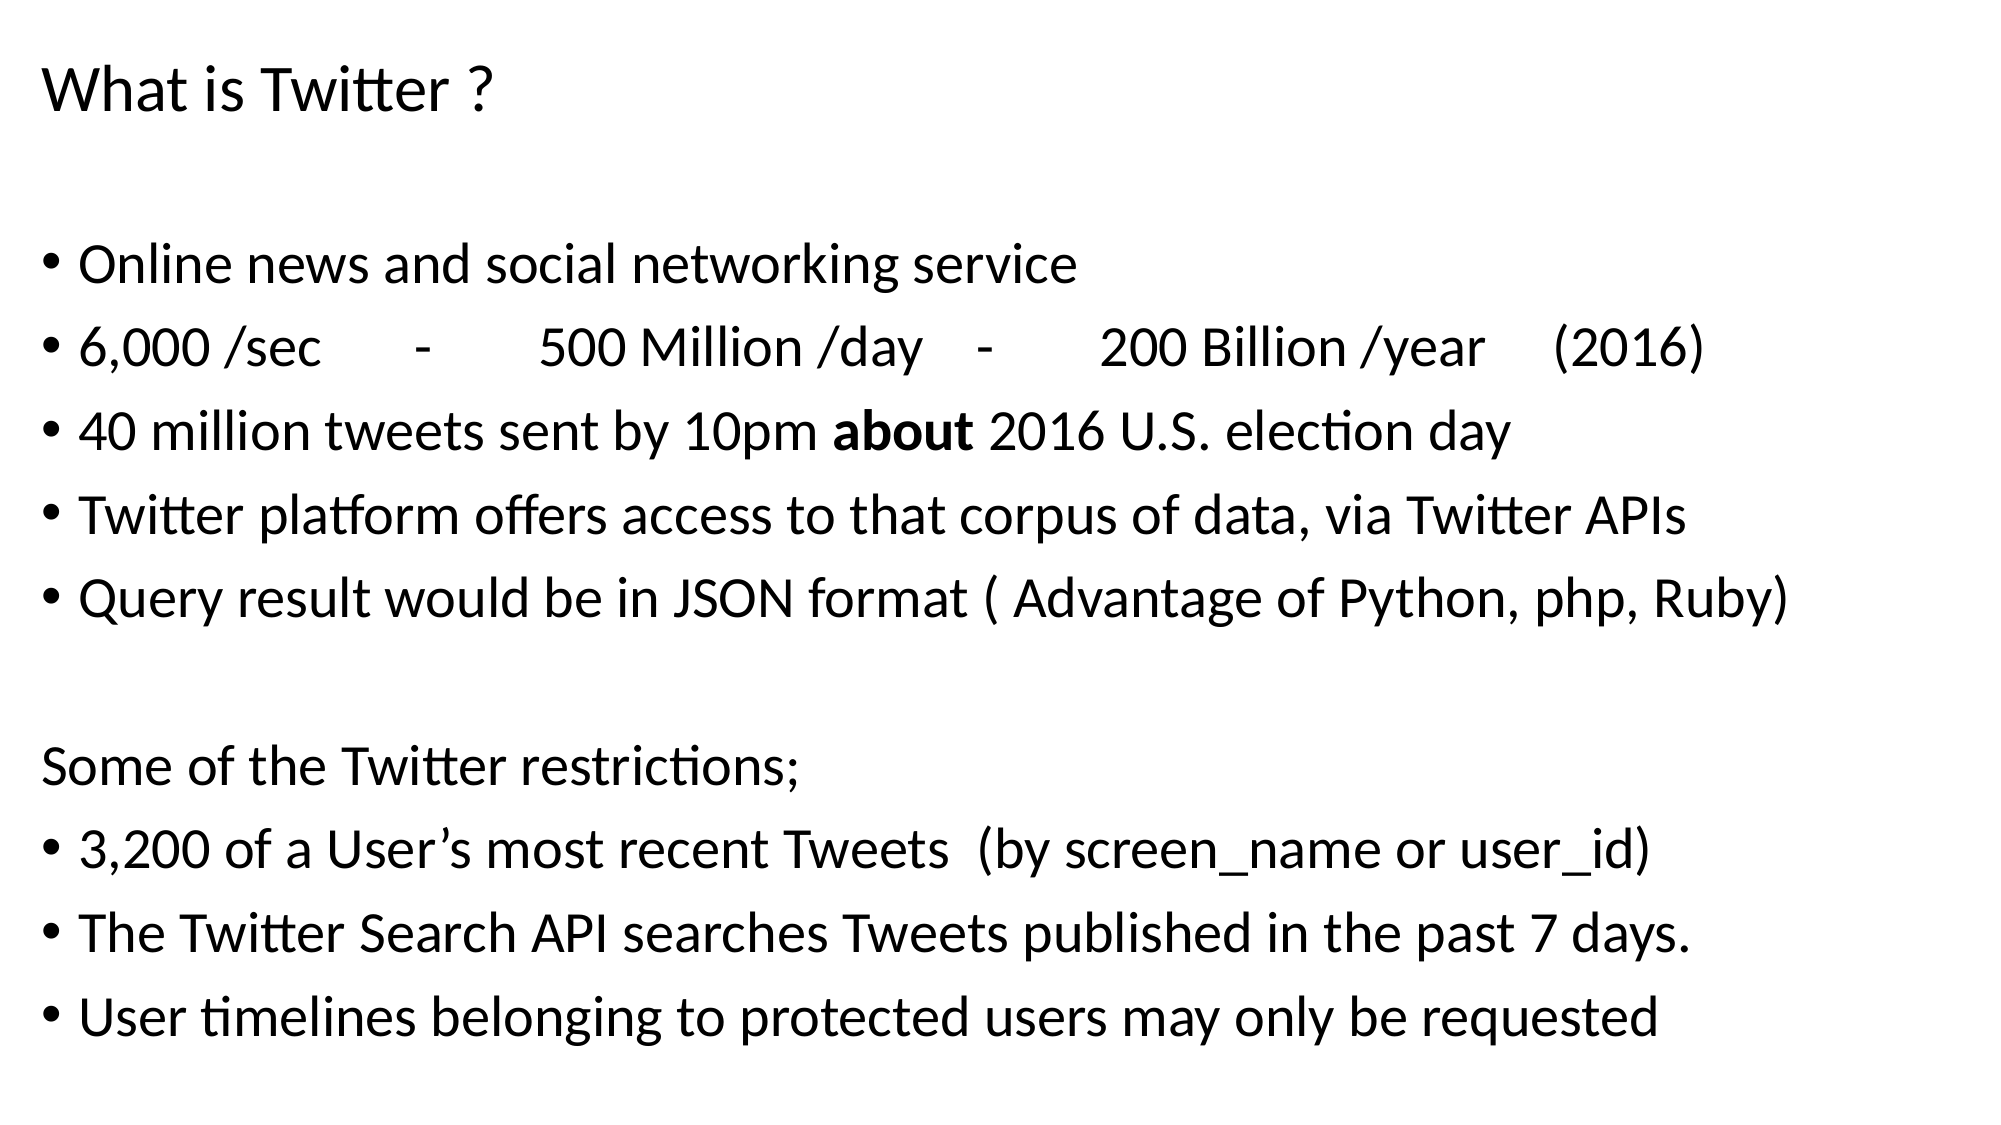

# What is Twitter ?
Online news and social networking service
6,000 /sec       -        500 Million /day    -        200 Billion /year     (2016)
40 million tweets sent by 10pm about 2016 U.S. election day
Twitter platform offers access to that corpus of data, via Twitter APIs
Query result would be in JSON format ( Advantage of Python, php, Ruby)

Some of the Twitter restrictions;
3,200 of a User’s most recent Tweets  (by screen_name or user_id)
The Twitter Search API searches Tweets published in the past 7 days.
User timelines belonging to protected users may only be requested